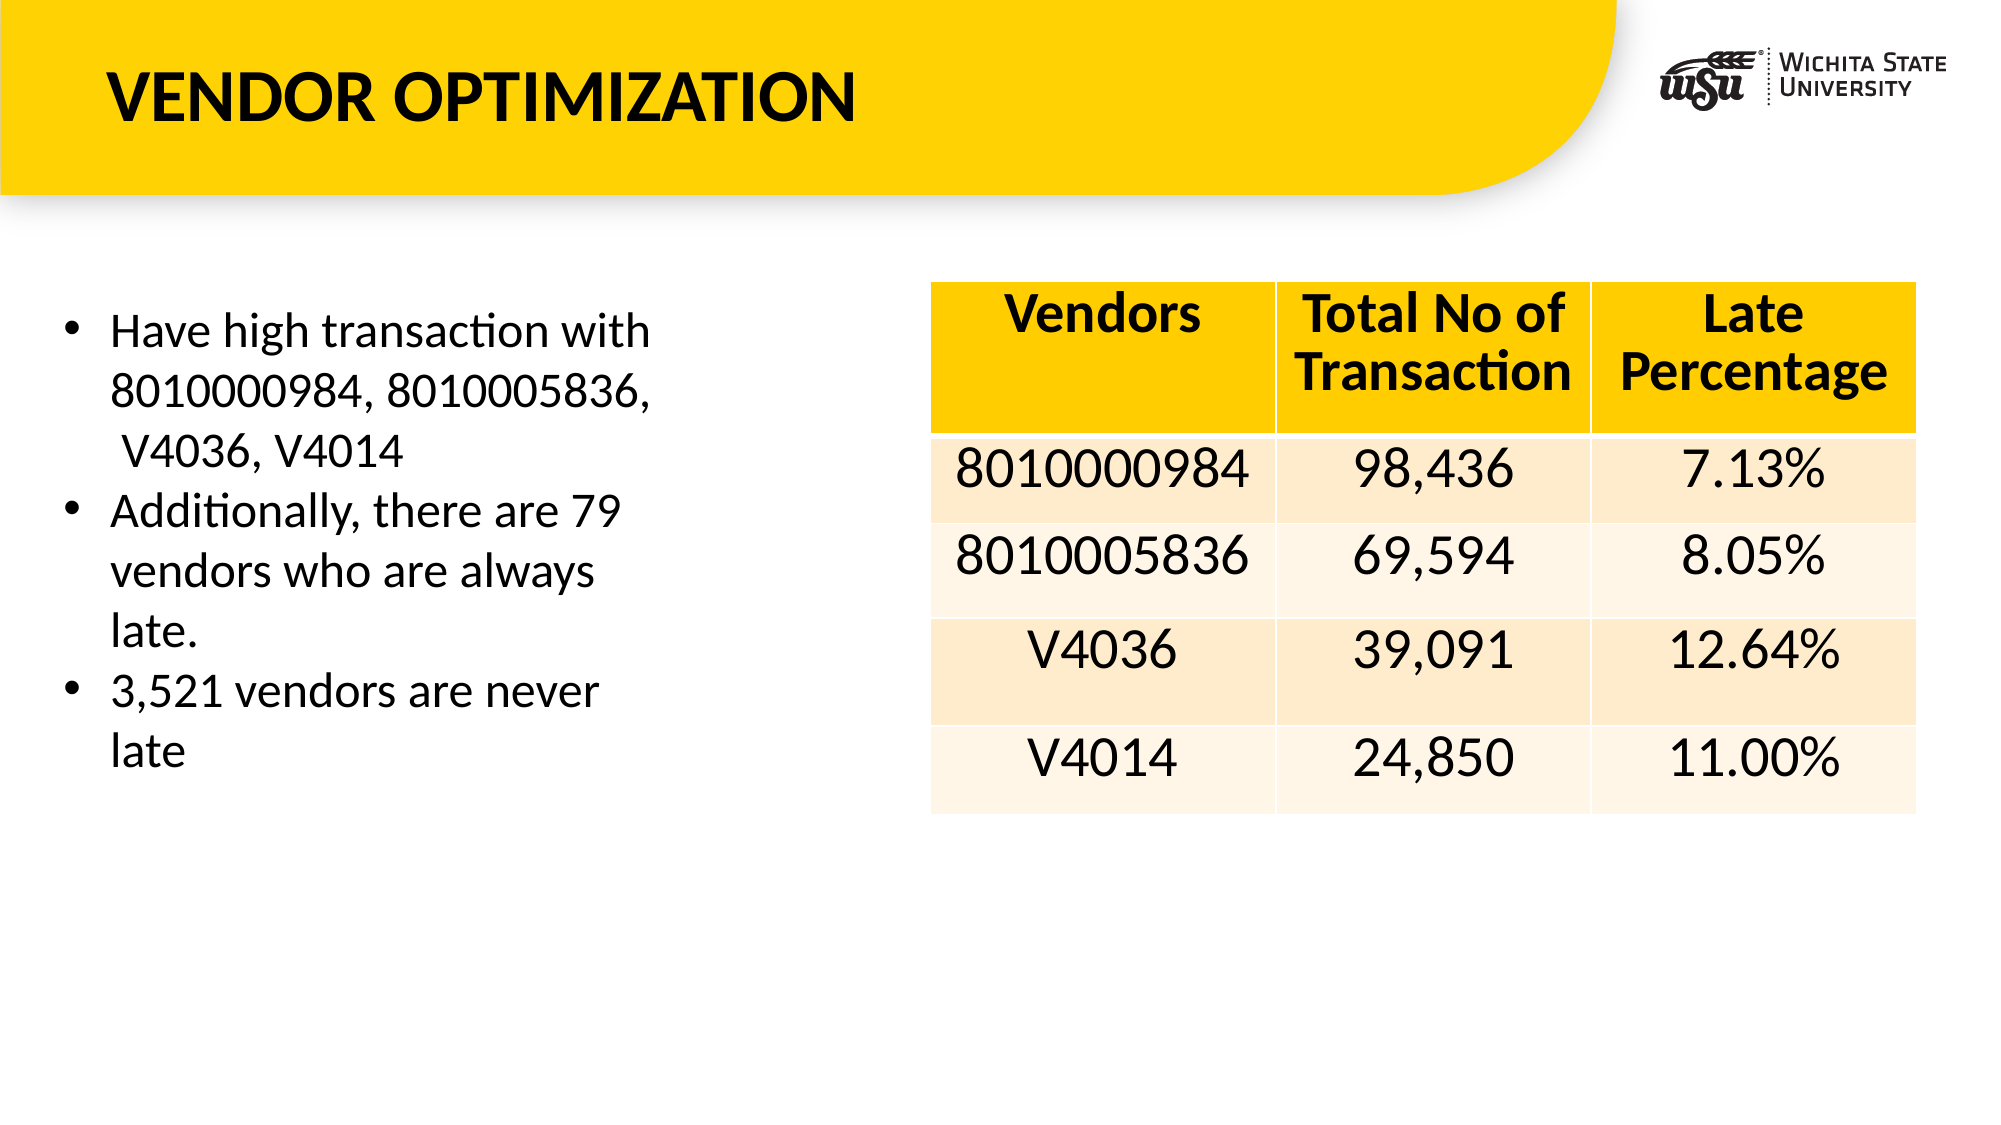

# VENDOR OPTIMIZATION

Have high transaction with 8010000984, 8010005836, V4036, V4014
Additionally, there are 79 vendors who are always late.
3,521 vendors are never late

| Vendors | Total No of Transaction | Late Percentage |
| --- | --- | --- |
| 8010000984 | 98,436 | 7.13% |
| 8010005836 | 69,594 | 8.05% |
| V4036 | 39,091 | 12.64% |
| V4014 | 24,850 | 11.00% |